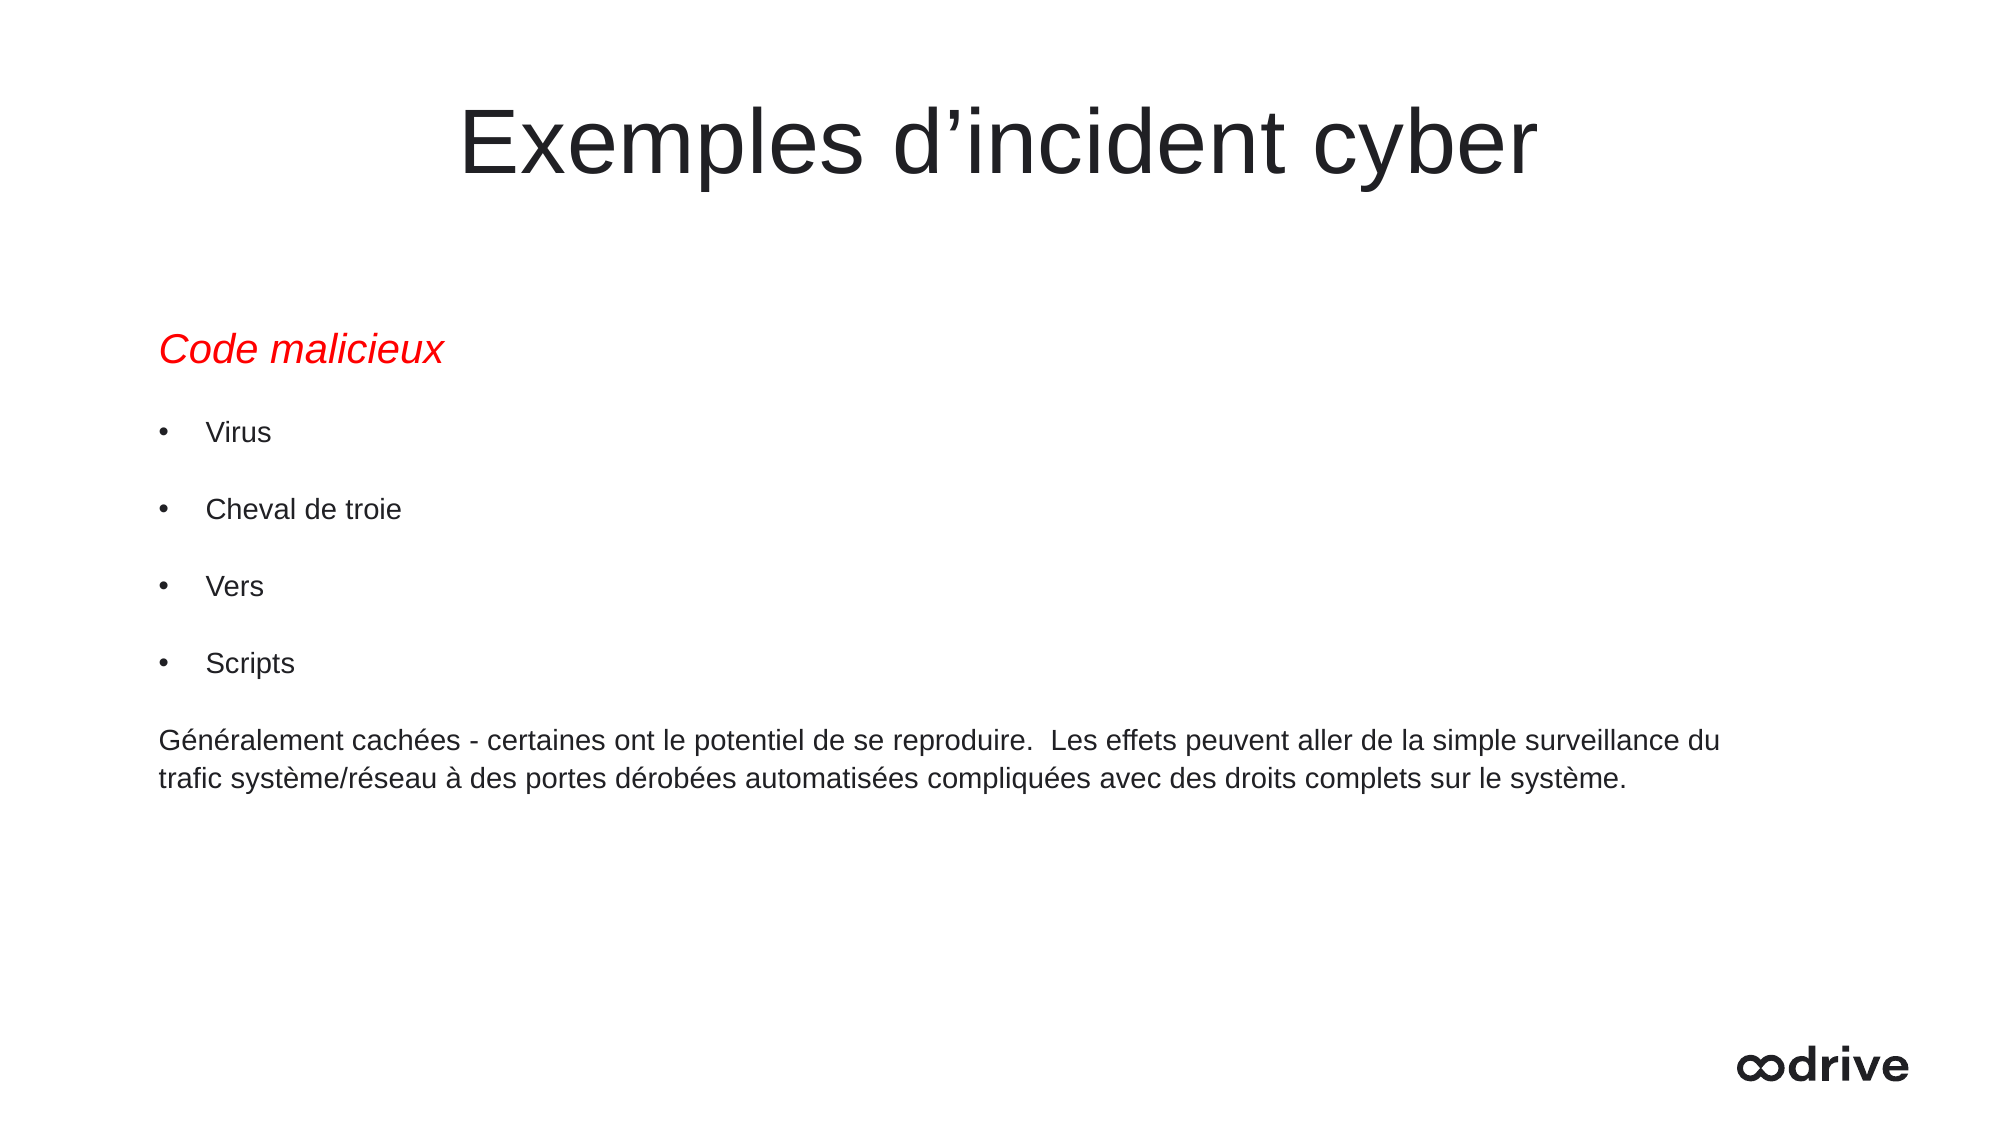

# Exemples d’incident cyber

Code malicieux

Virus

Cheval de troie

Vers

Scripts

Généralement cachées - certaines ont le potentiel de se reproduire.  Les effets peuvent aller de la simple surveillance du
trafic système/réseau à des portes dérobées automatisées compliquées avec des droits complets sur le système.